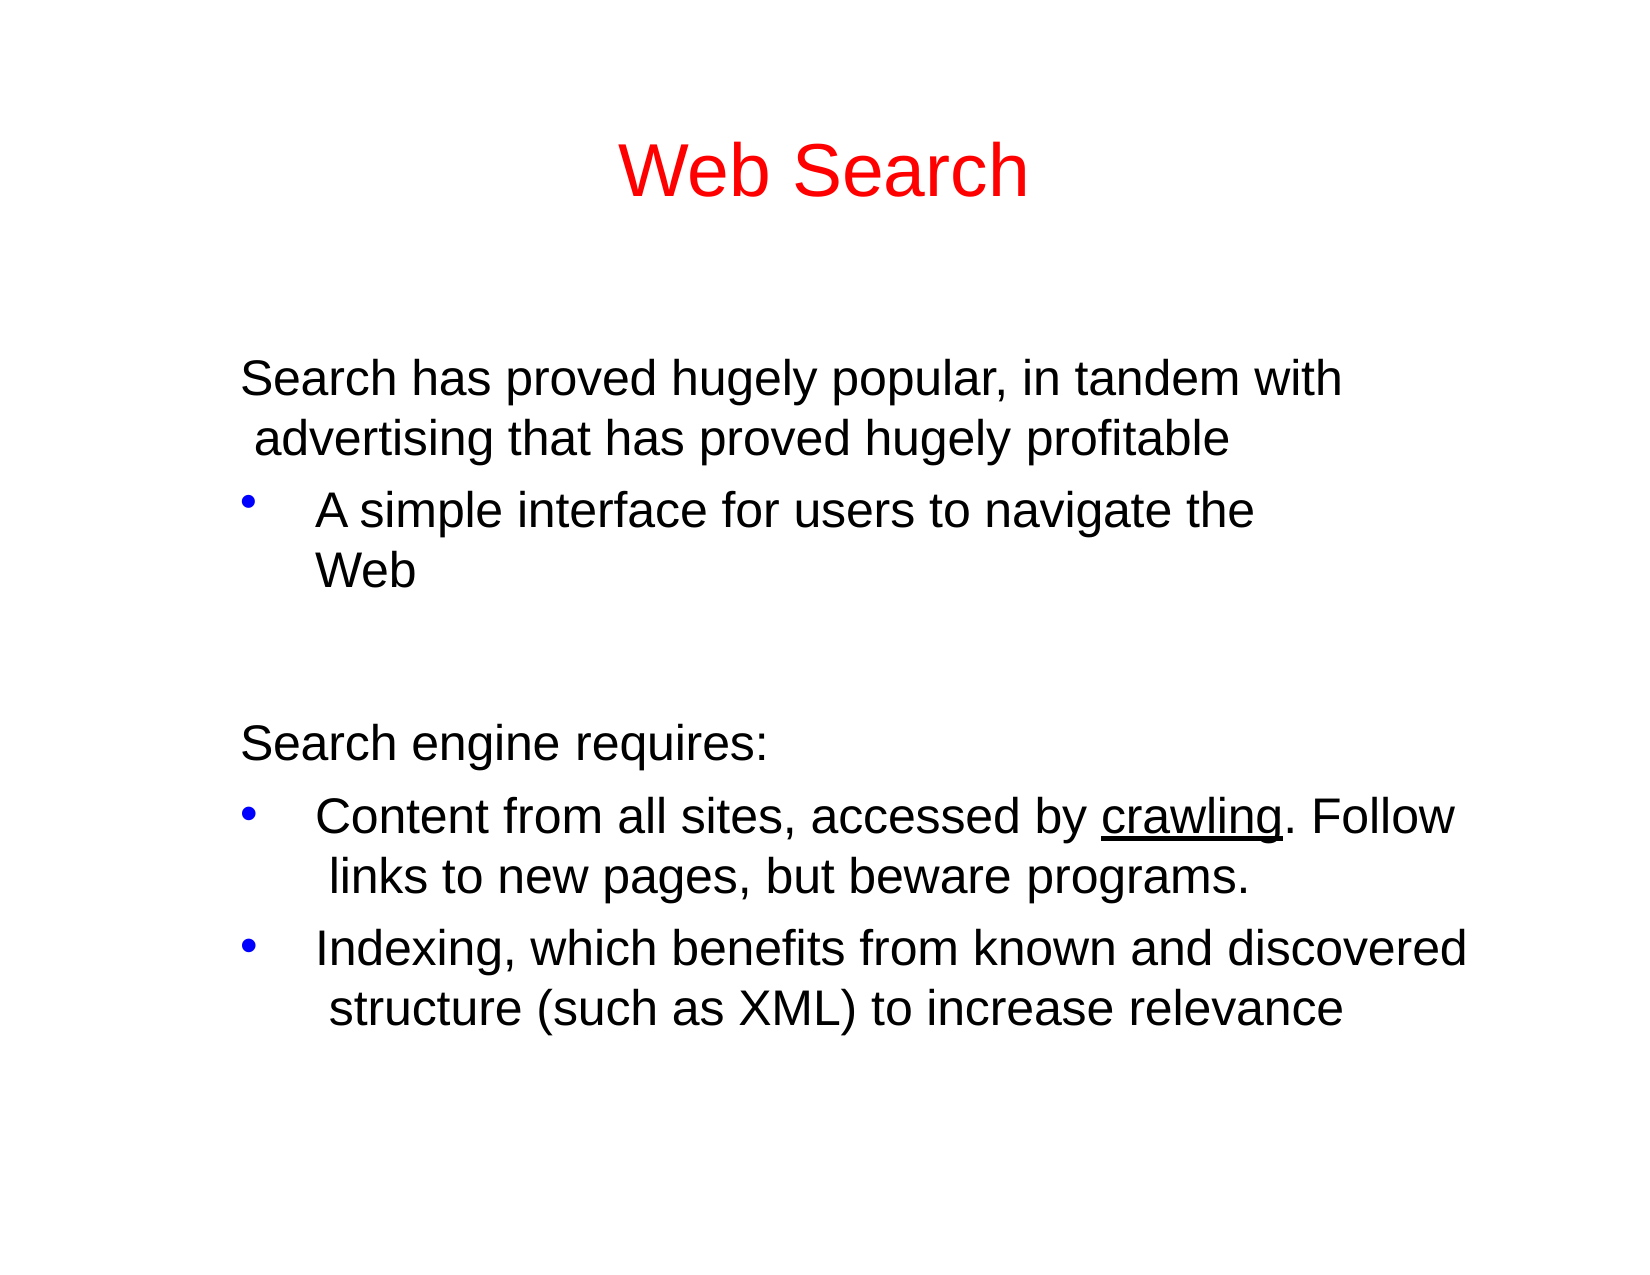

# Web Search
Search has proved hugely popular, in tandem with  advertising that has proved hugely profitable
A simple interface for users to navigate the Web

Search engine requires:
Content from all sites, accessed by crawling. Follow  links to new pages, but beware programs.
Indexing, which benefits from known and discovered  structure (such as XML) to increase relevance